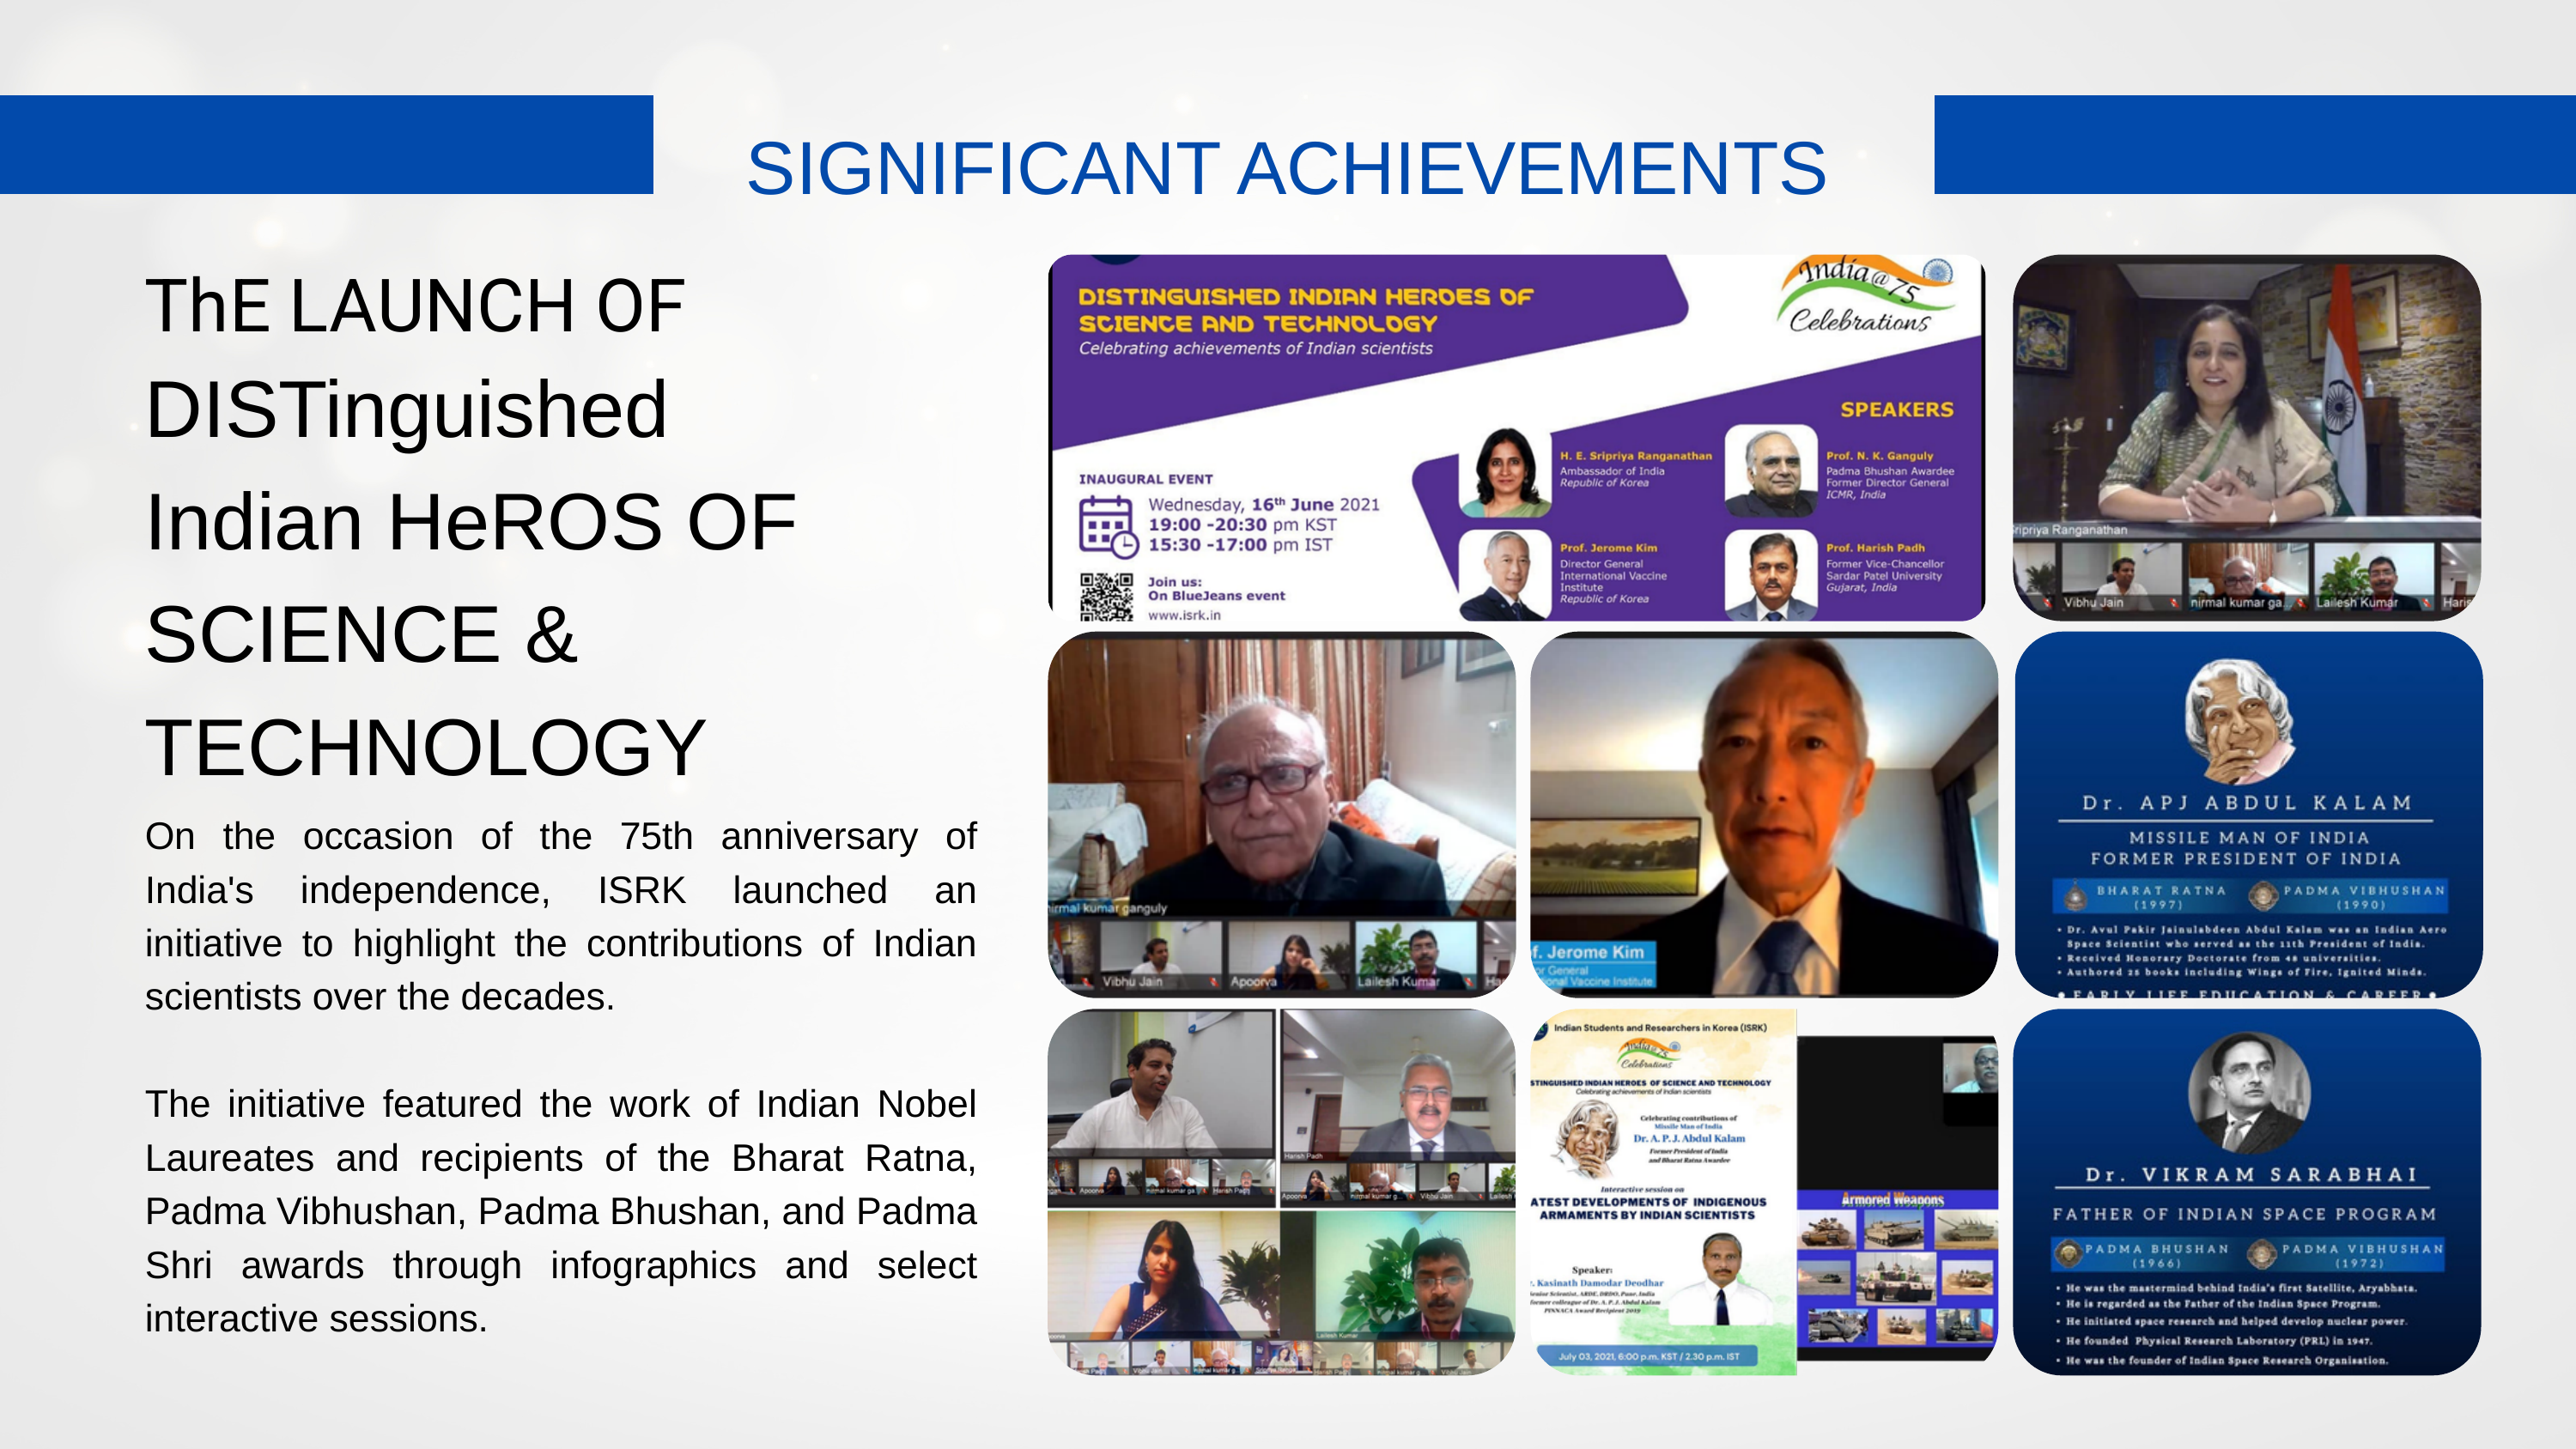

SIGNIFICANT ACHIEVEMENTS
ThE LAUNCH OF

DISTinguished Indian HeROS OF SCIENCE & TECHNOLOGY

On the occasion of the 75th anniversary of India's independence, ISRK launched an initiative to highlight the contributions of Indian scientists over the decades.

The initiative featured the work of Indian Nobel Laureates and recipients of the Bharat Ratna, Padma Vibhushan, Padma Bhushan, and Padma Shri awards through infographics and select interactive sessions.